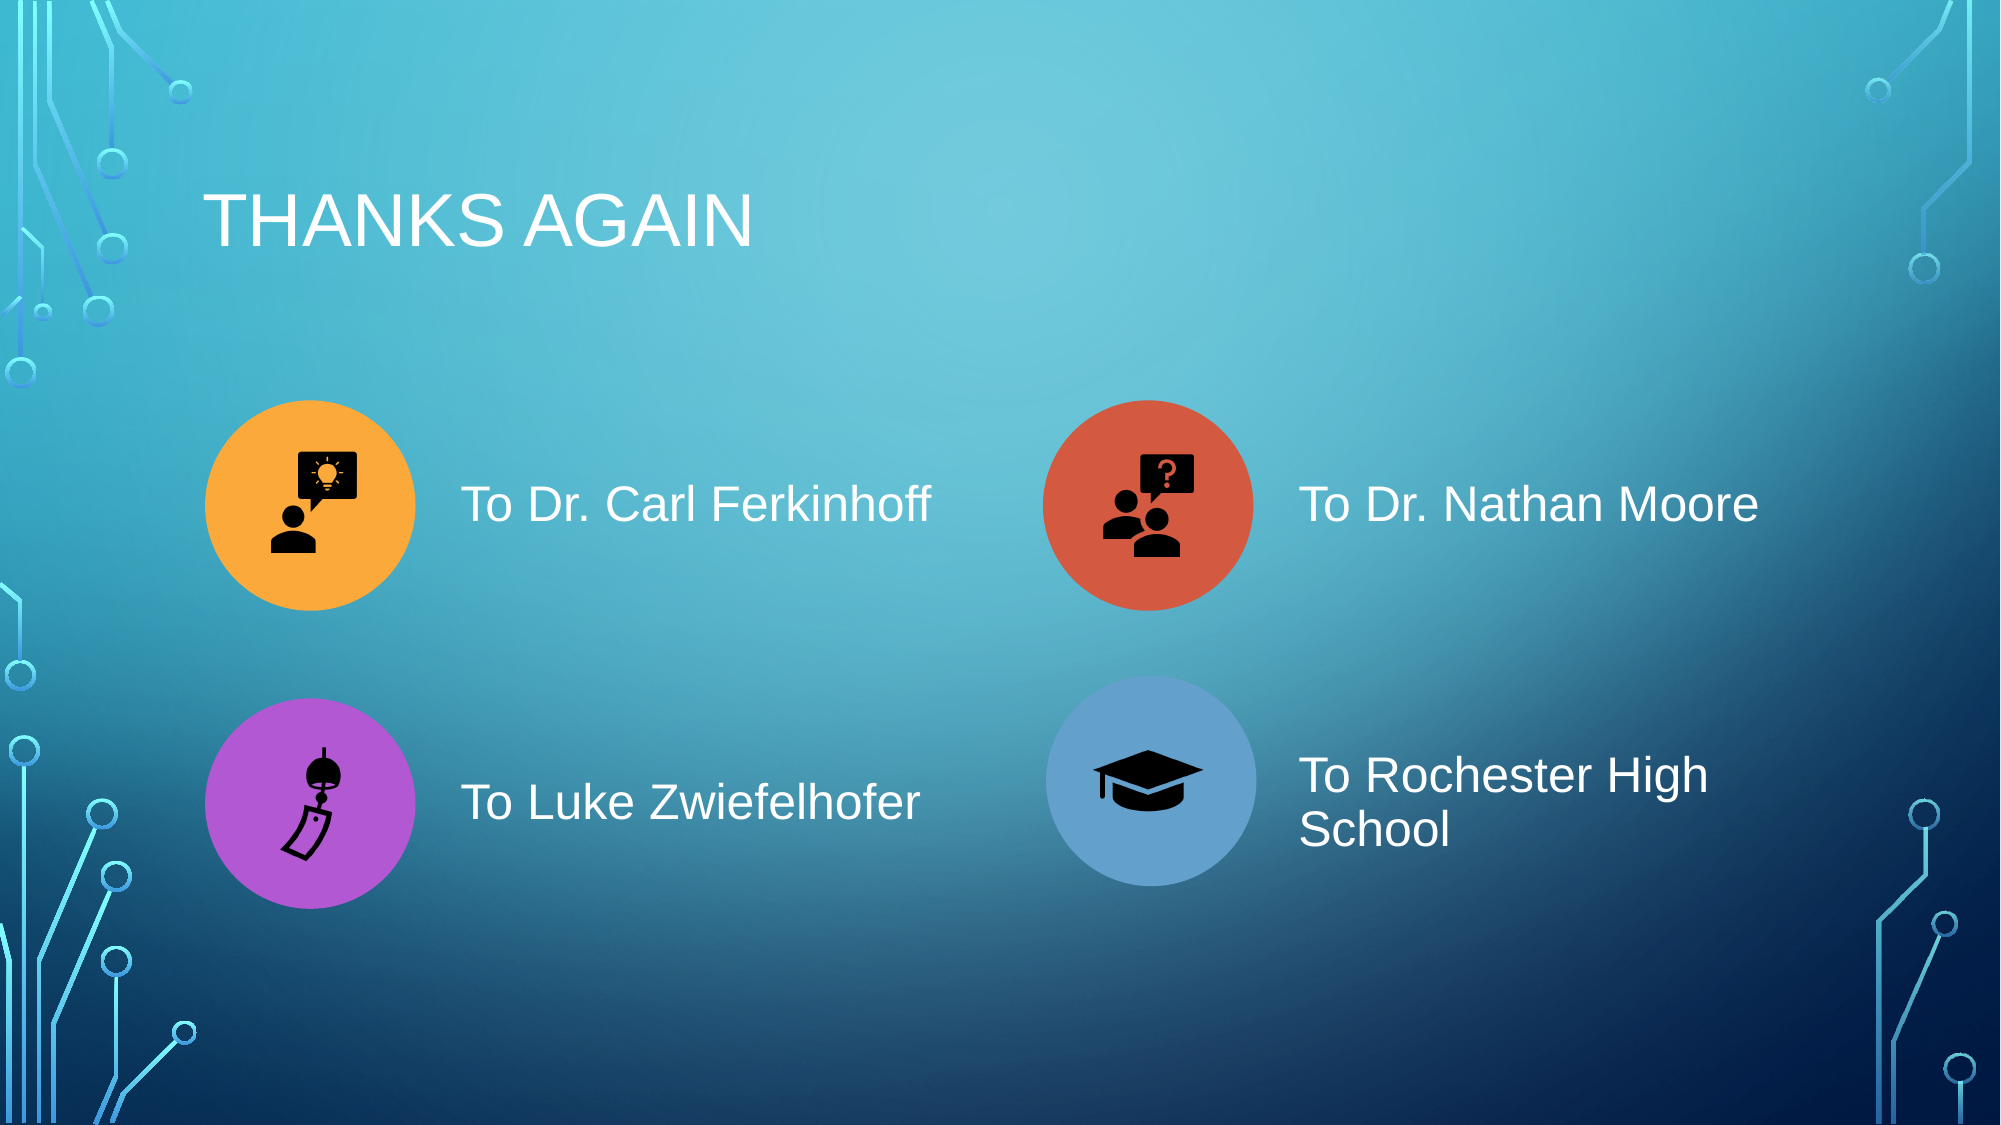

# Thanks again
To Dr. Carl Ferkinhoff
To Dr. Nathan Moore
To Luke Zwiefelhofer
To Rochester High School